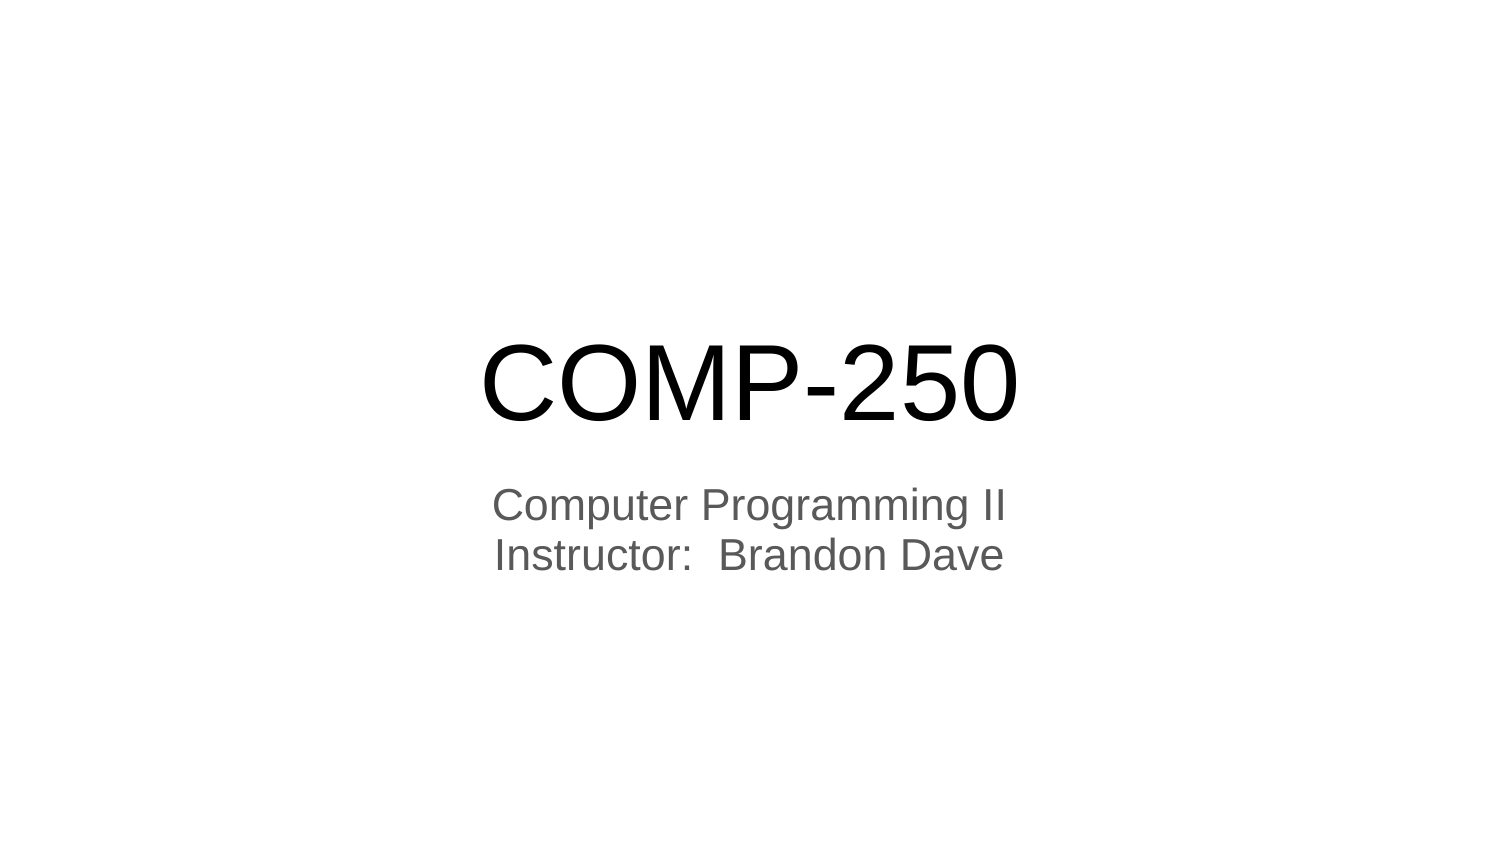

# COMP-250
Computer Programming II
Instructor:  Brandon Dave